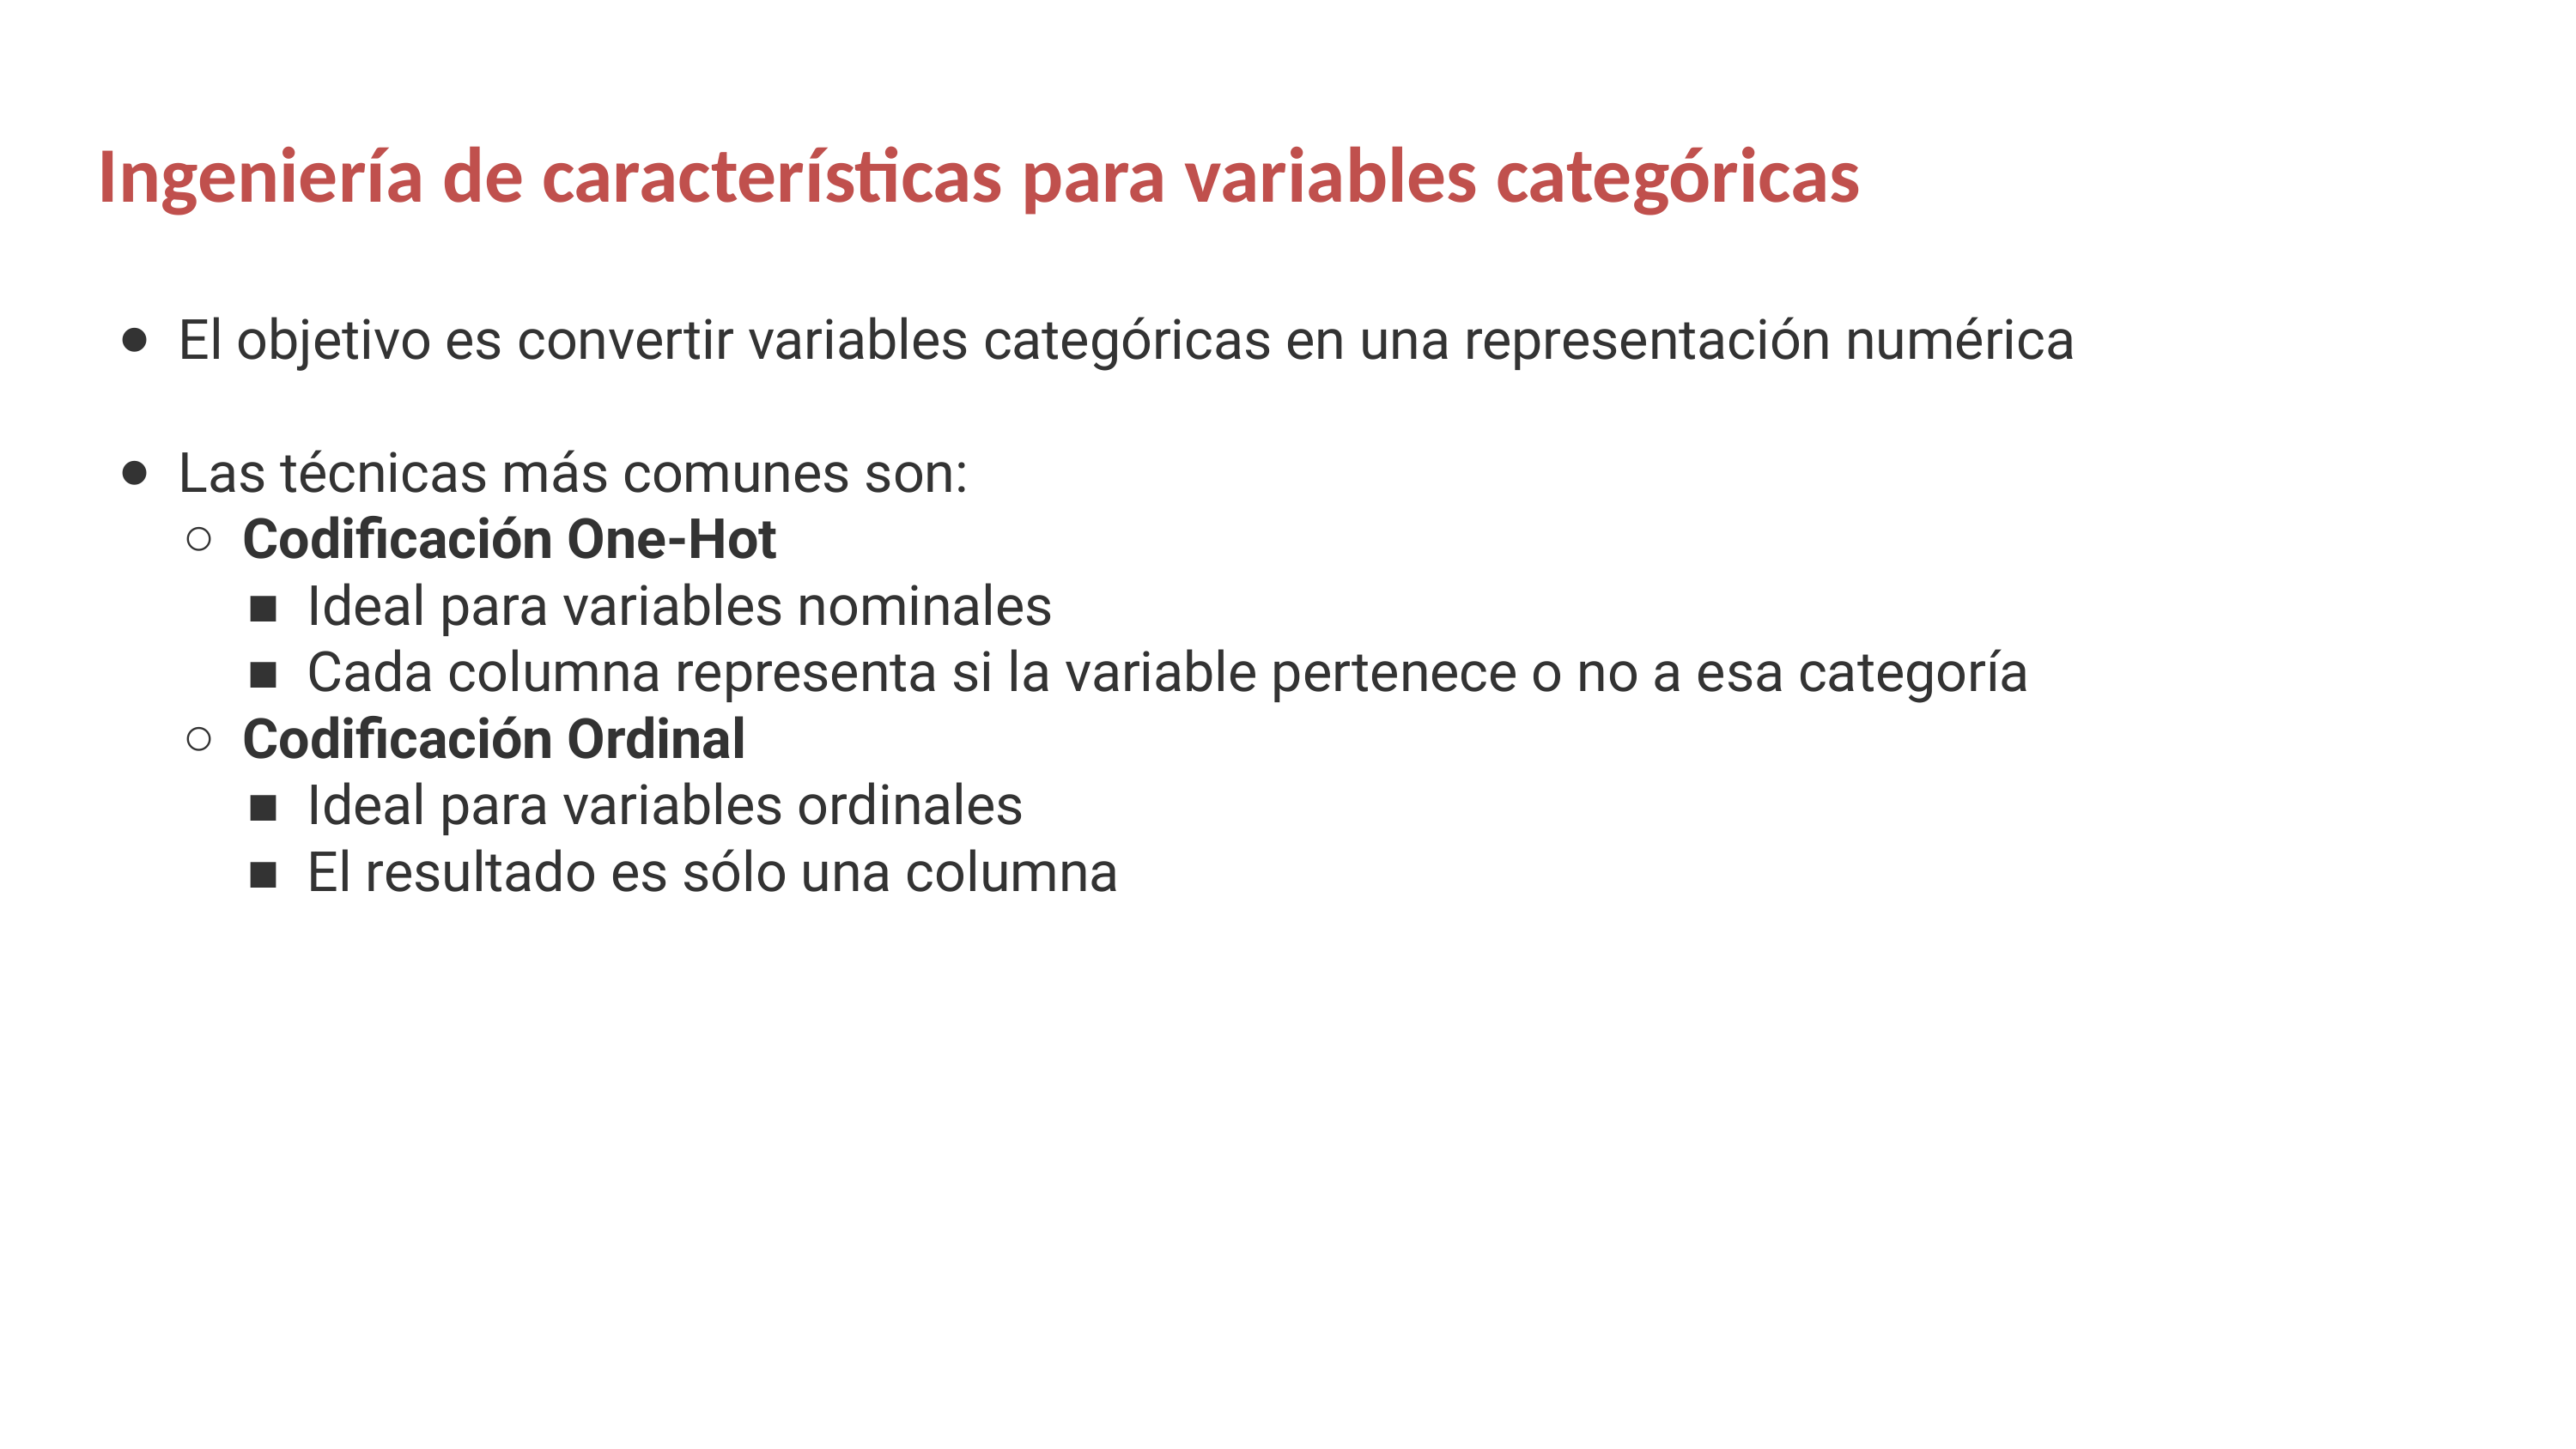

Ingeniería de características para variables categóricas
El objetivo es convertir variables categóricas en una representación numérica
Las técnicas más comunes son:
Codificación One-Hot
Ideal para variables nominales
Cada columna representa si la variable pertenece o no a esa categoría
Codificación Ordinal
Ideal para variables ordinales
El resultado es sólo una columna